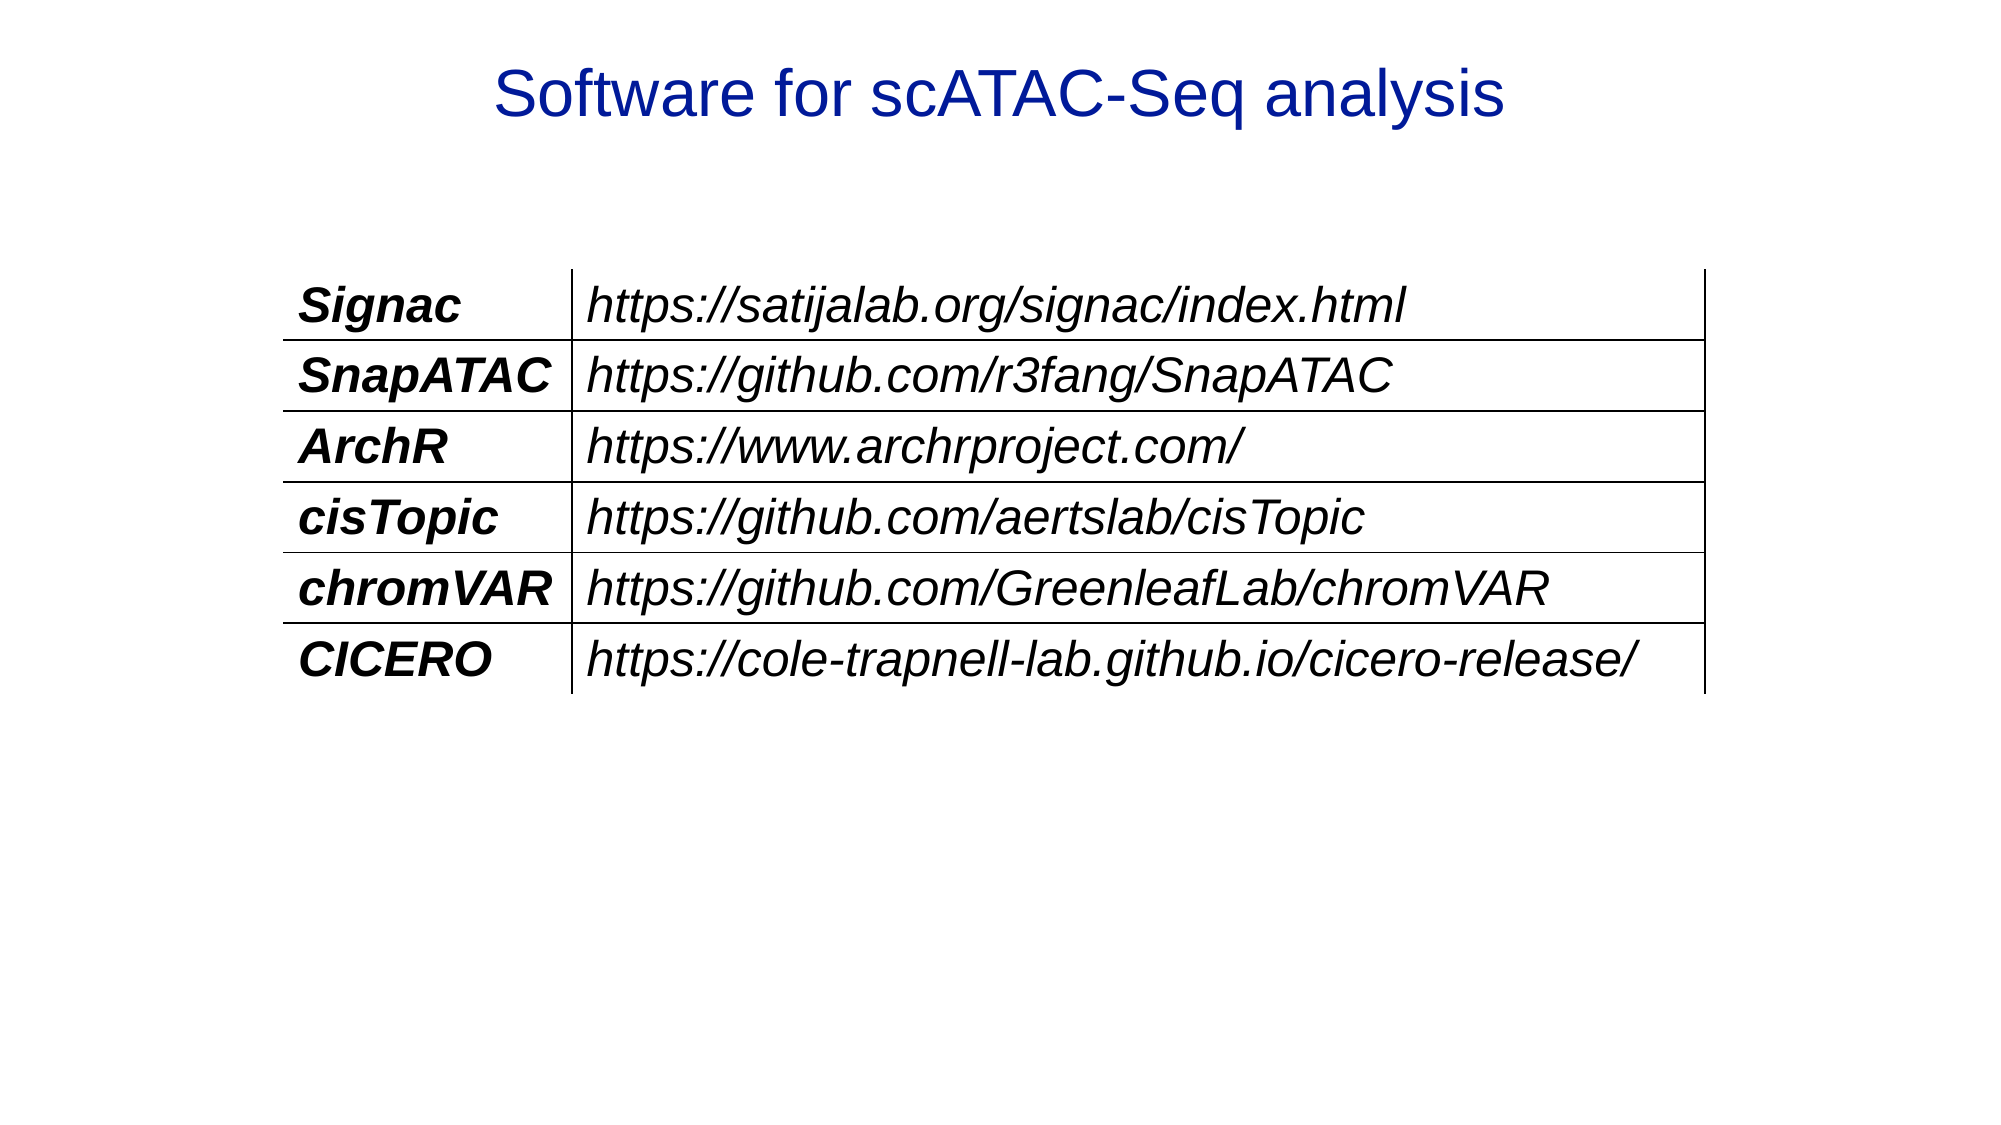

Software for scATAC-Seq analysis
| Signac | https://satijalab.org/signac/index.html |
| --- | --- |
| SnapATAC | https://github.com/r3fang/SnapATAC |
| ArchR | https://www.archrproject.com/ |
| cisTopic | https://github.com/aertslab/cisTopic |
| chromVAR | https://github.com/GreenleafLab/chromVAR |
| CICERO | https://cole-trapnell-lab.github.io/cicero-release/ |